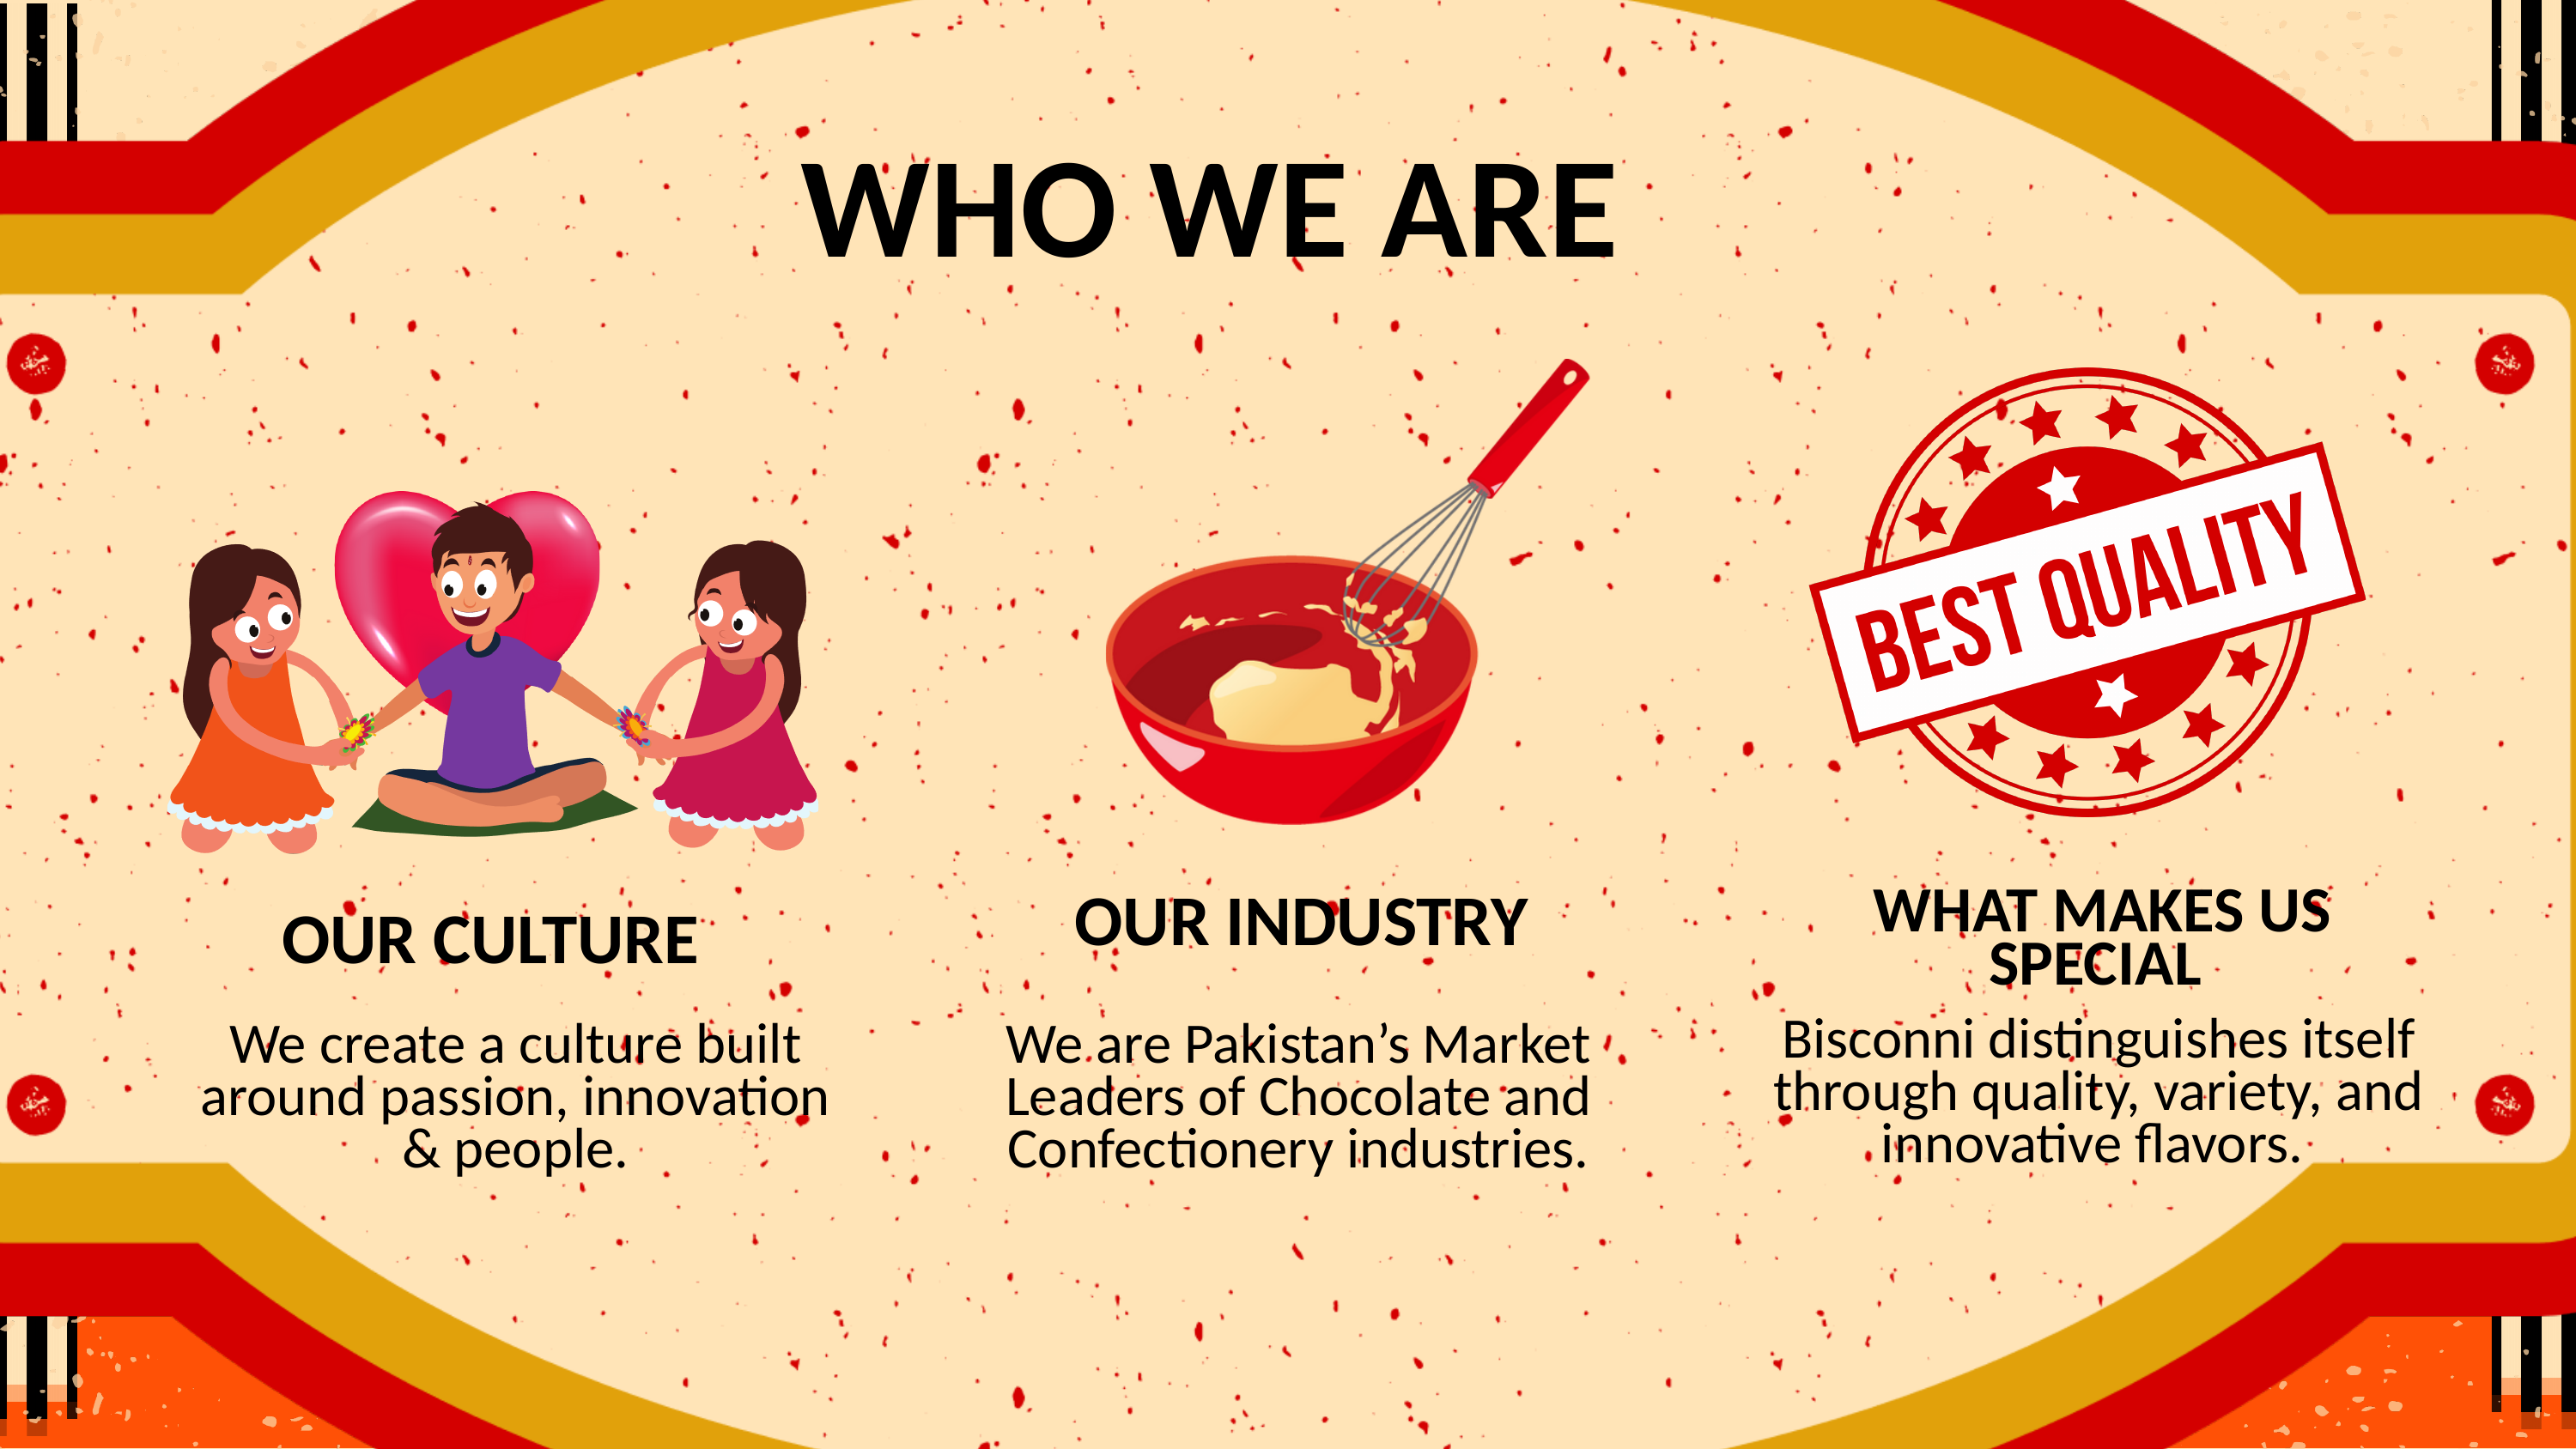

WHO WE ARE

WHAT MAKES US SPECIAL

OUR CULTURE

OUR INDUSTRY
Bisconni distinguishes itself through quality, variety, and innovative flavors.
We create a culture built around passion, innovation & people.
We are Pakistan’s Market Leaders of Chocolate and Confectionery industries.